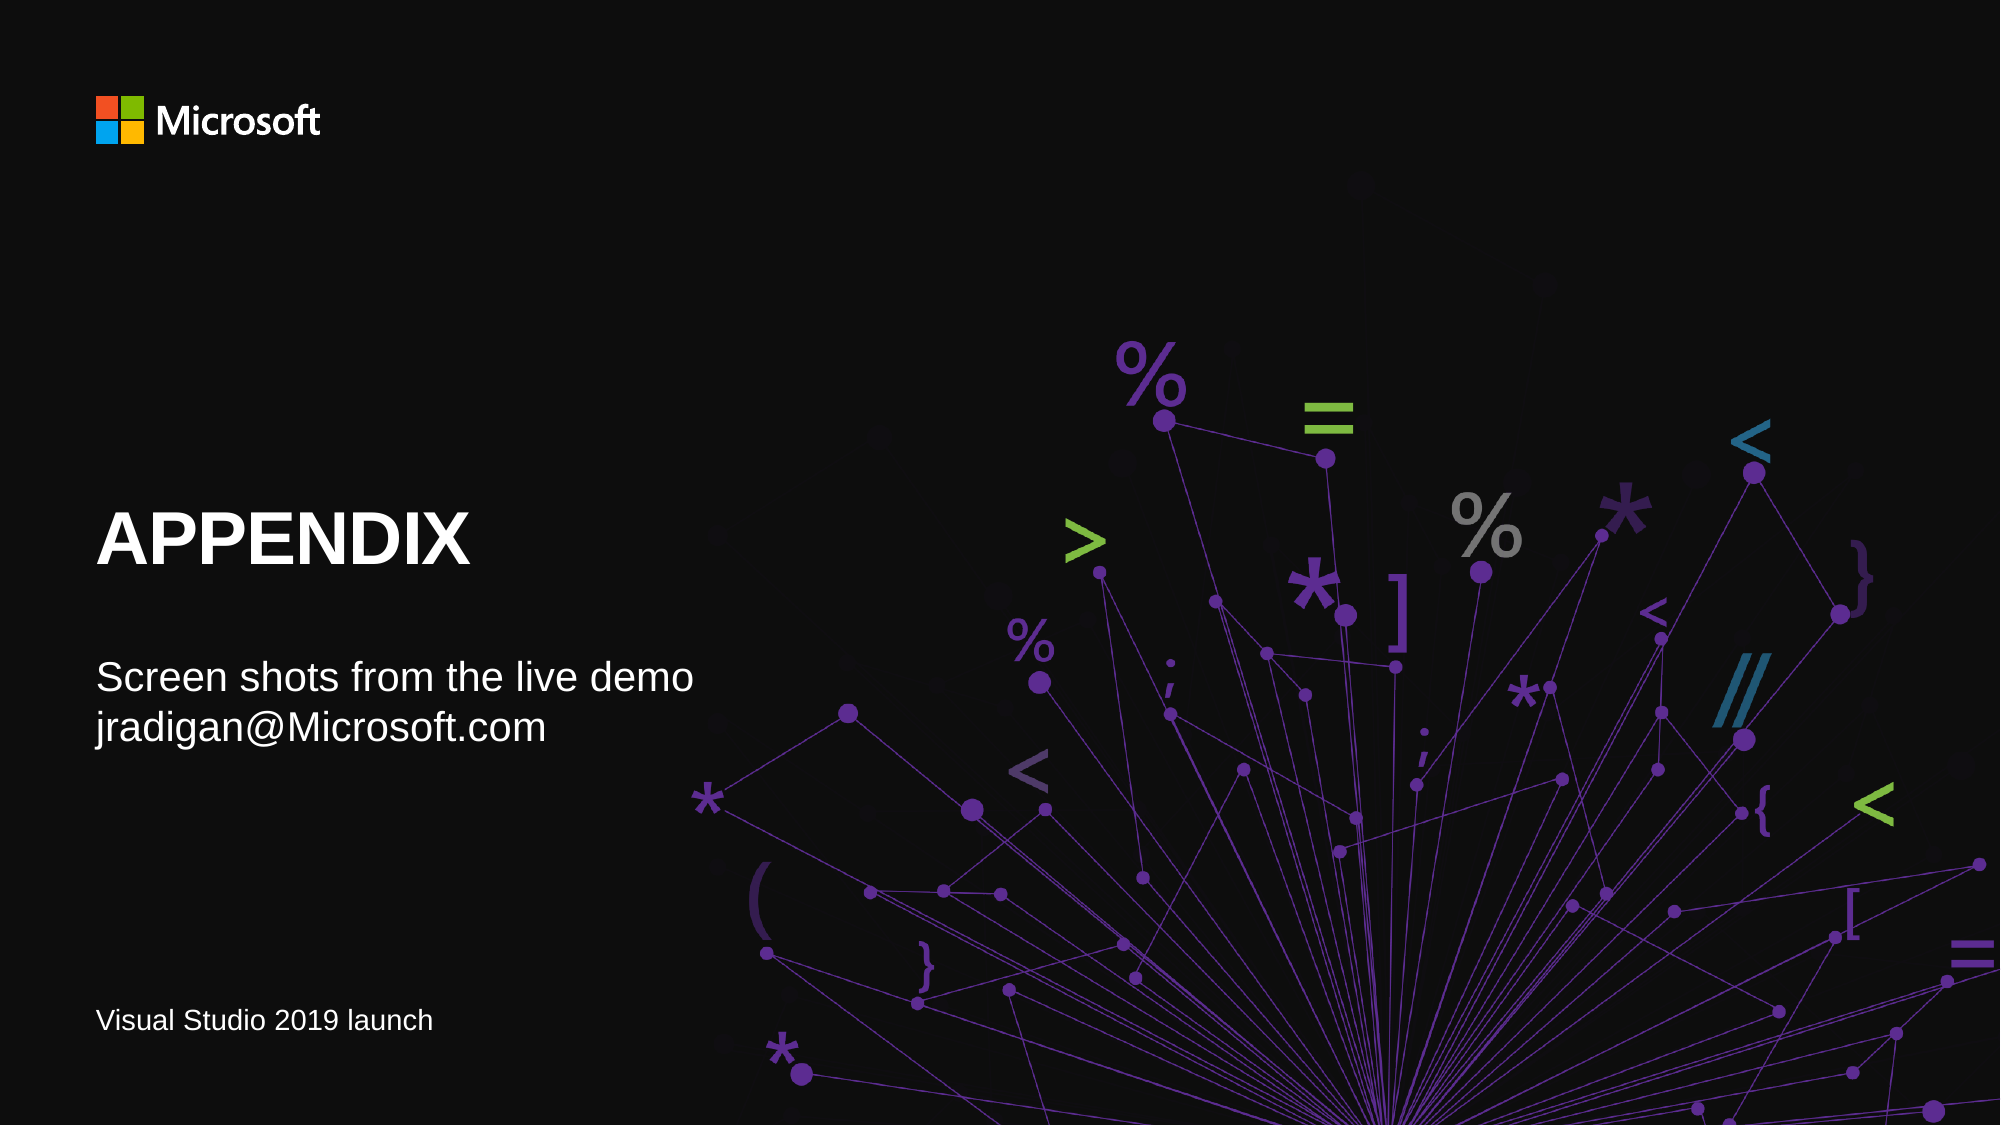

# APPENDIX
Screen shots from the live demo
jradigan@Microsoft.com